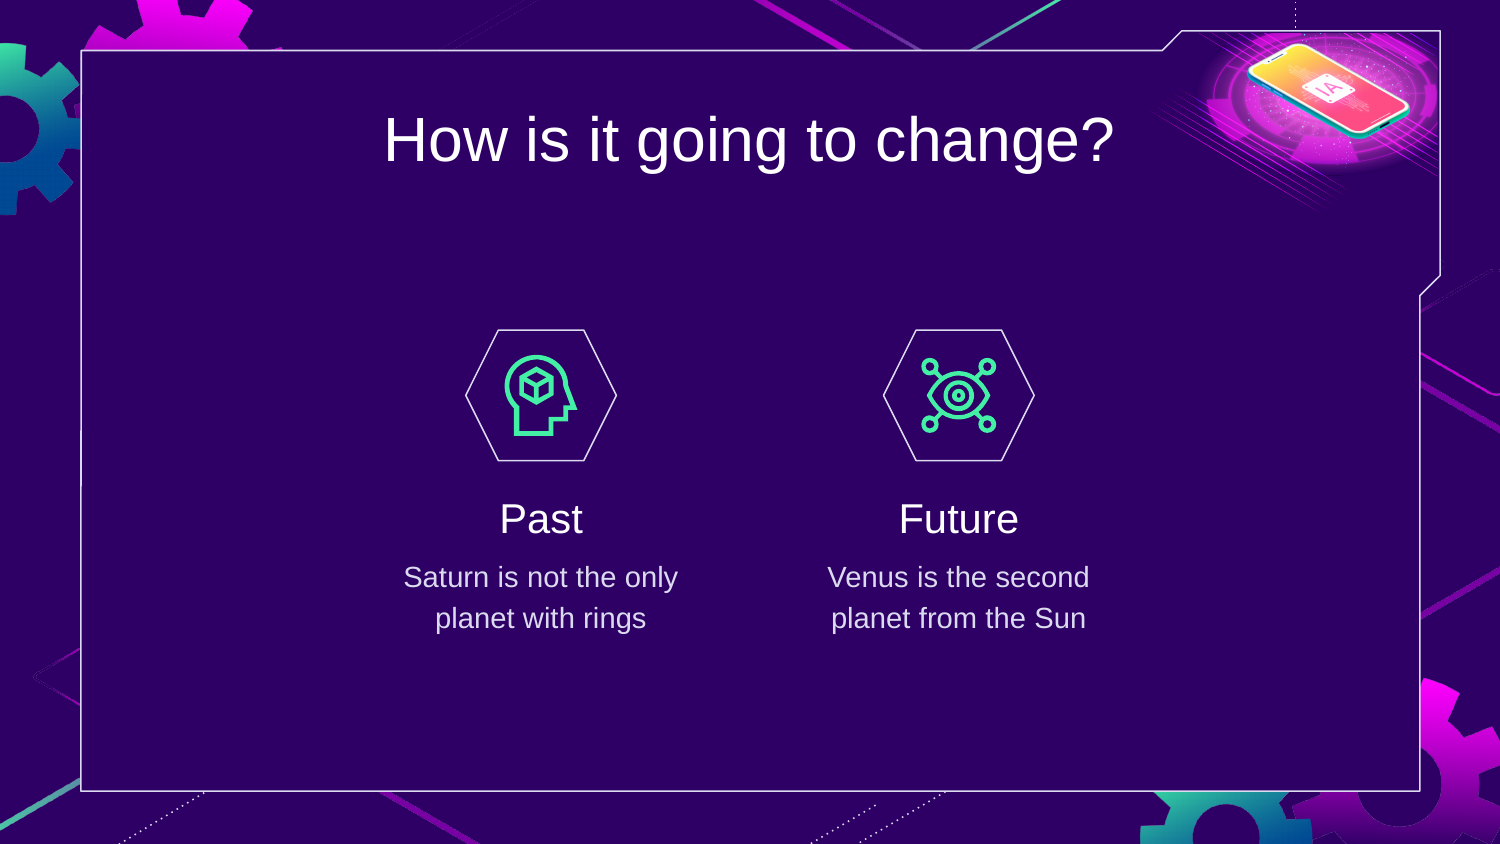

# How is it going to change?

Past
Future
Saturn is not the only planet with rings
Venus is the second planet from the Sun